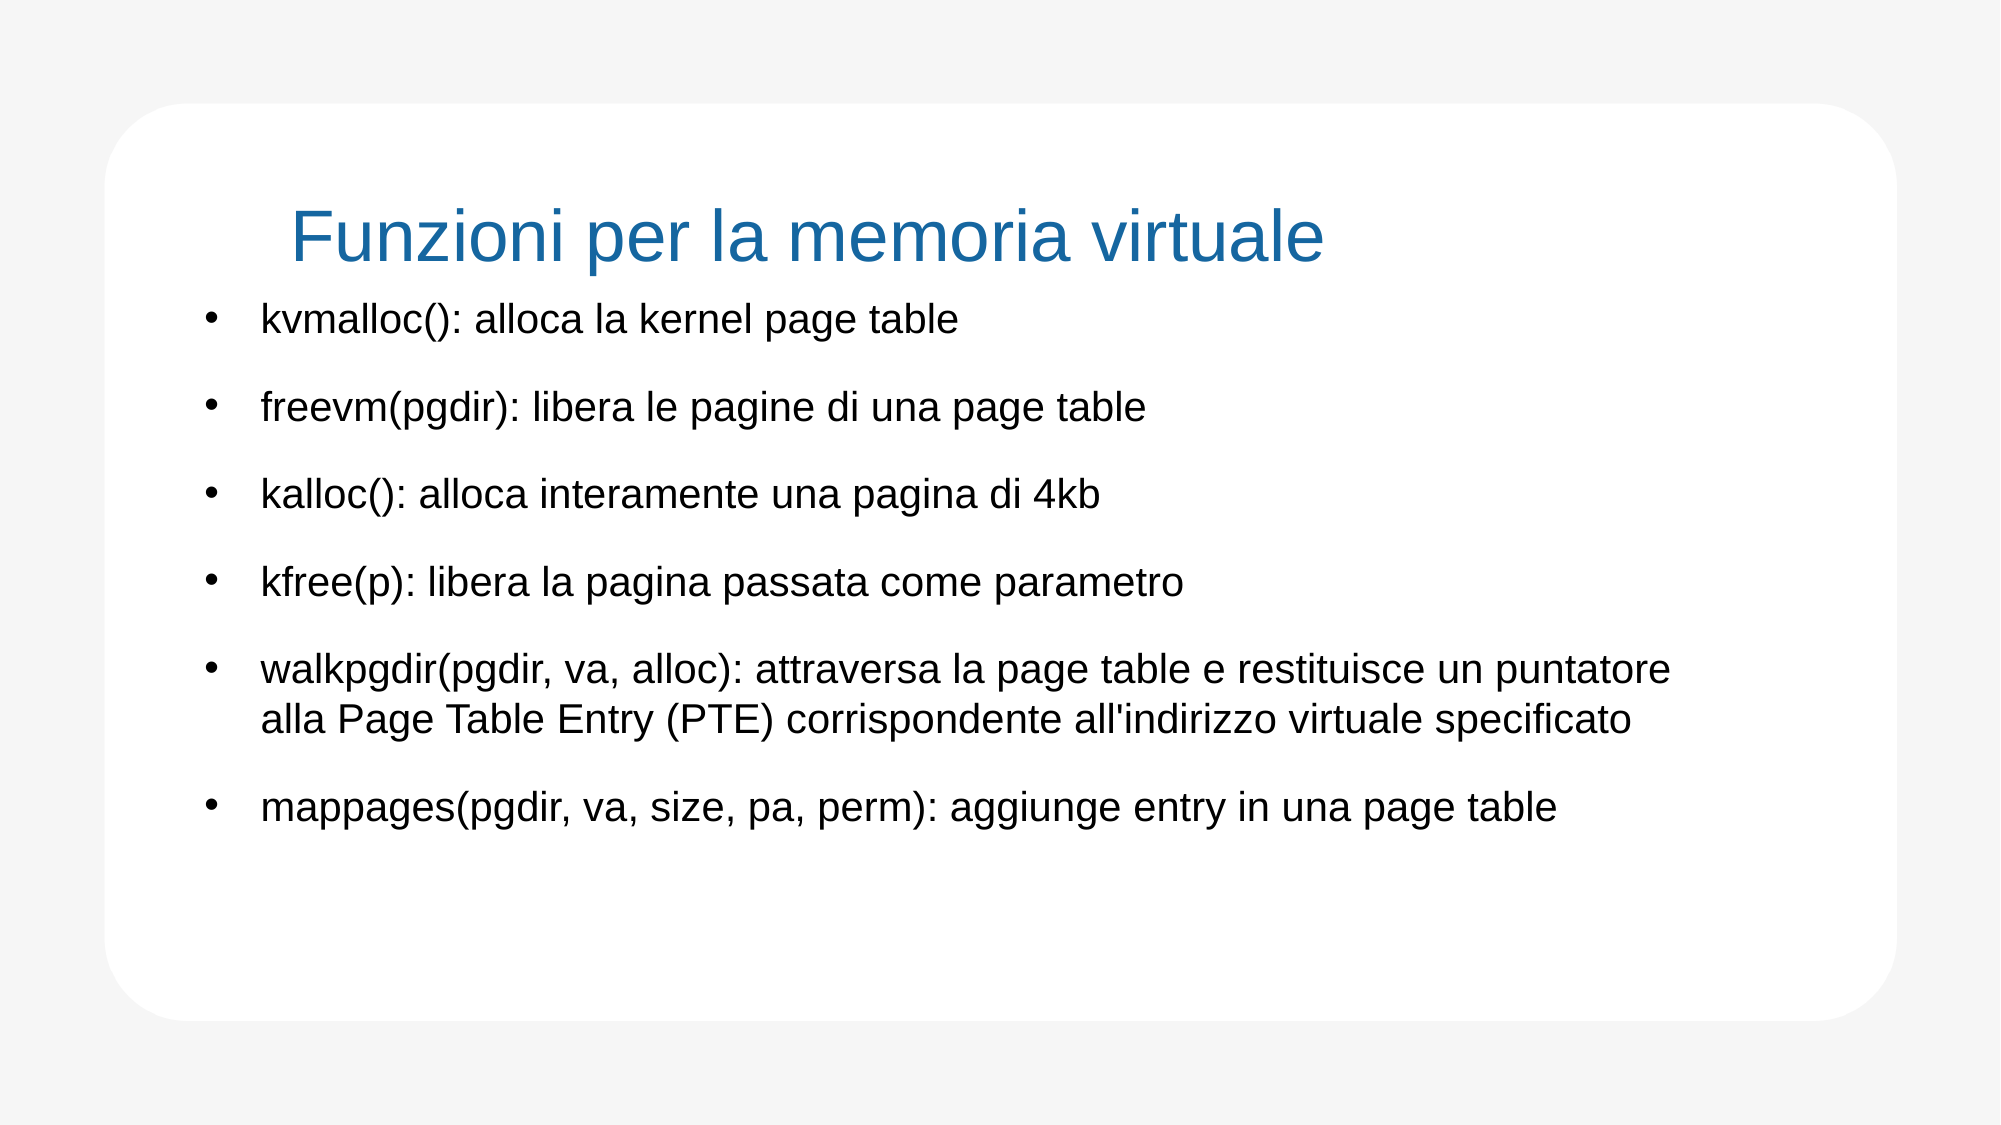

Funzioni per la memoria virtuale
kvmalloc(): alloca la kernel page table
freevm(pgdir): libera le pagine di una page table
kalloc(): alloca interamente una pagina di 4kb
kfree(p): libera la pagina passata come parametro
walkpgdir(pgdir, va, alloc): attraversa la page table e restituisce un puntatore alla Page Table Entry (PTE) corrispondente all'indirizzo virtuale specificato
mappages(pgdir, va, size, pa, perm): aggiunge entry in una page table